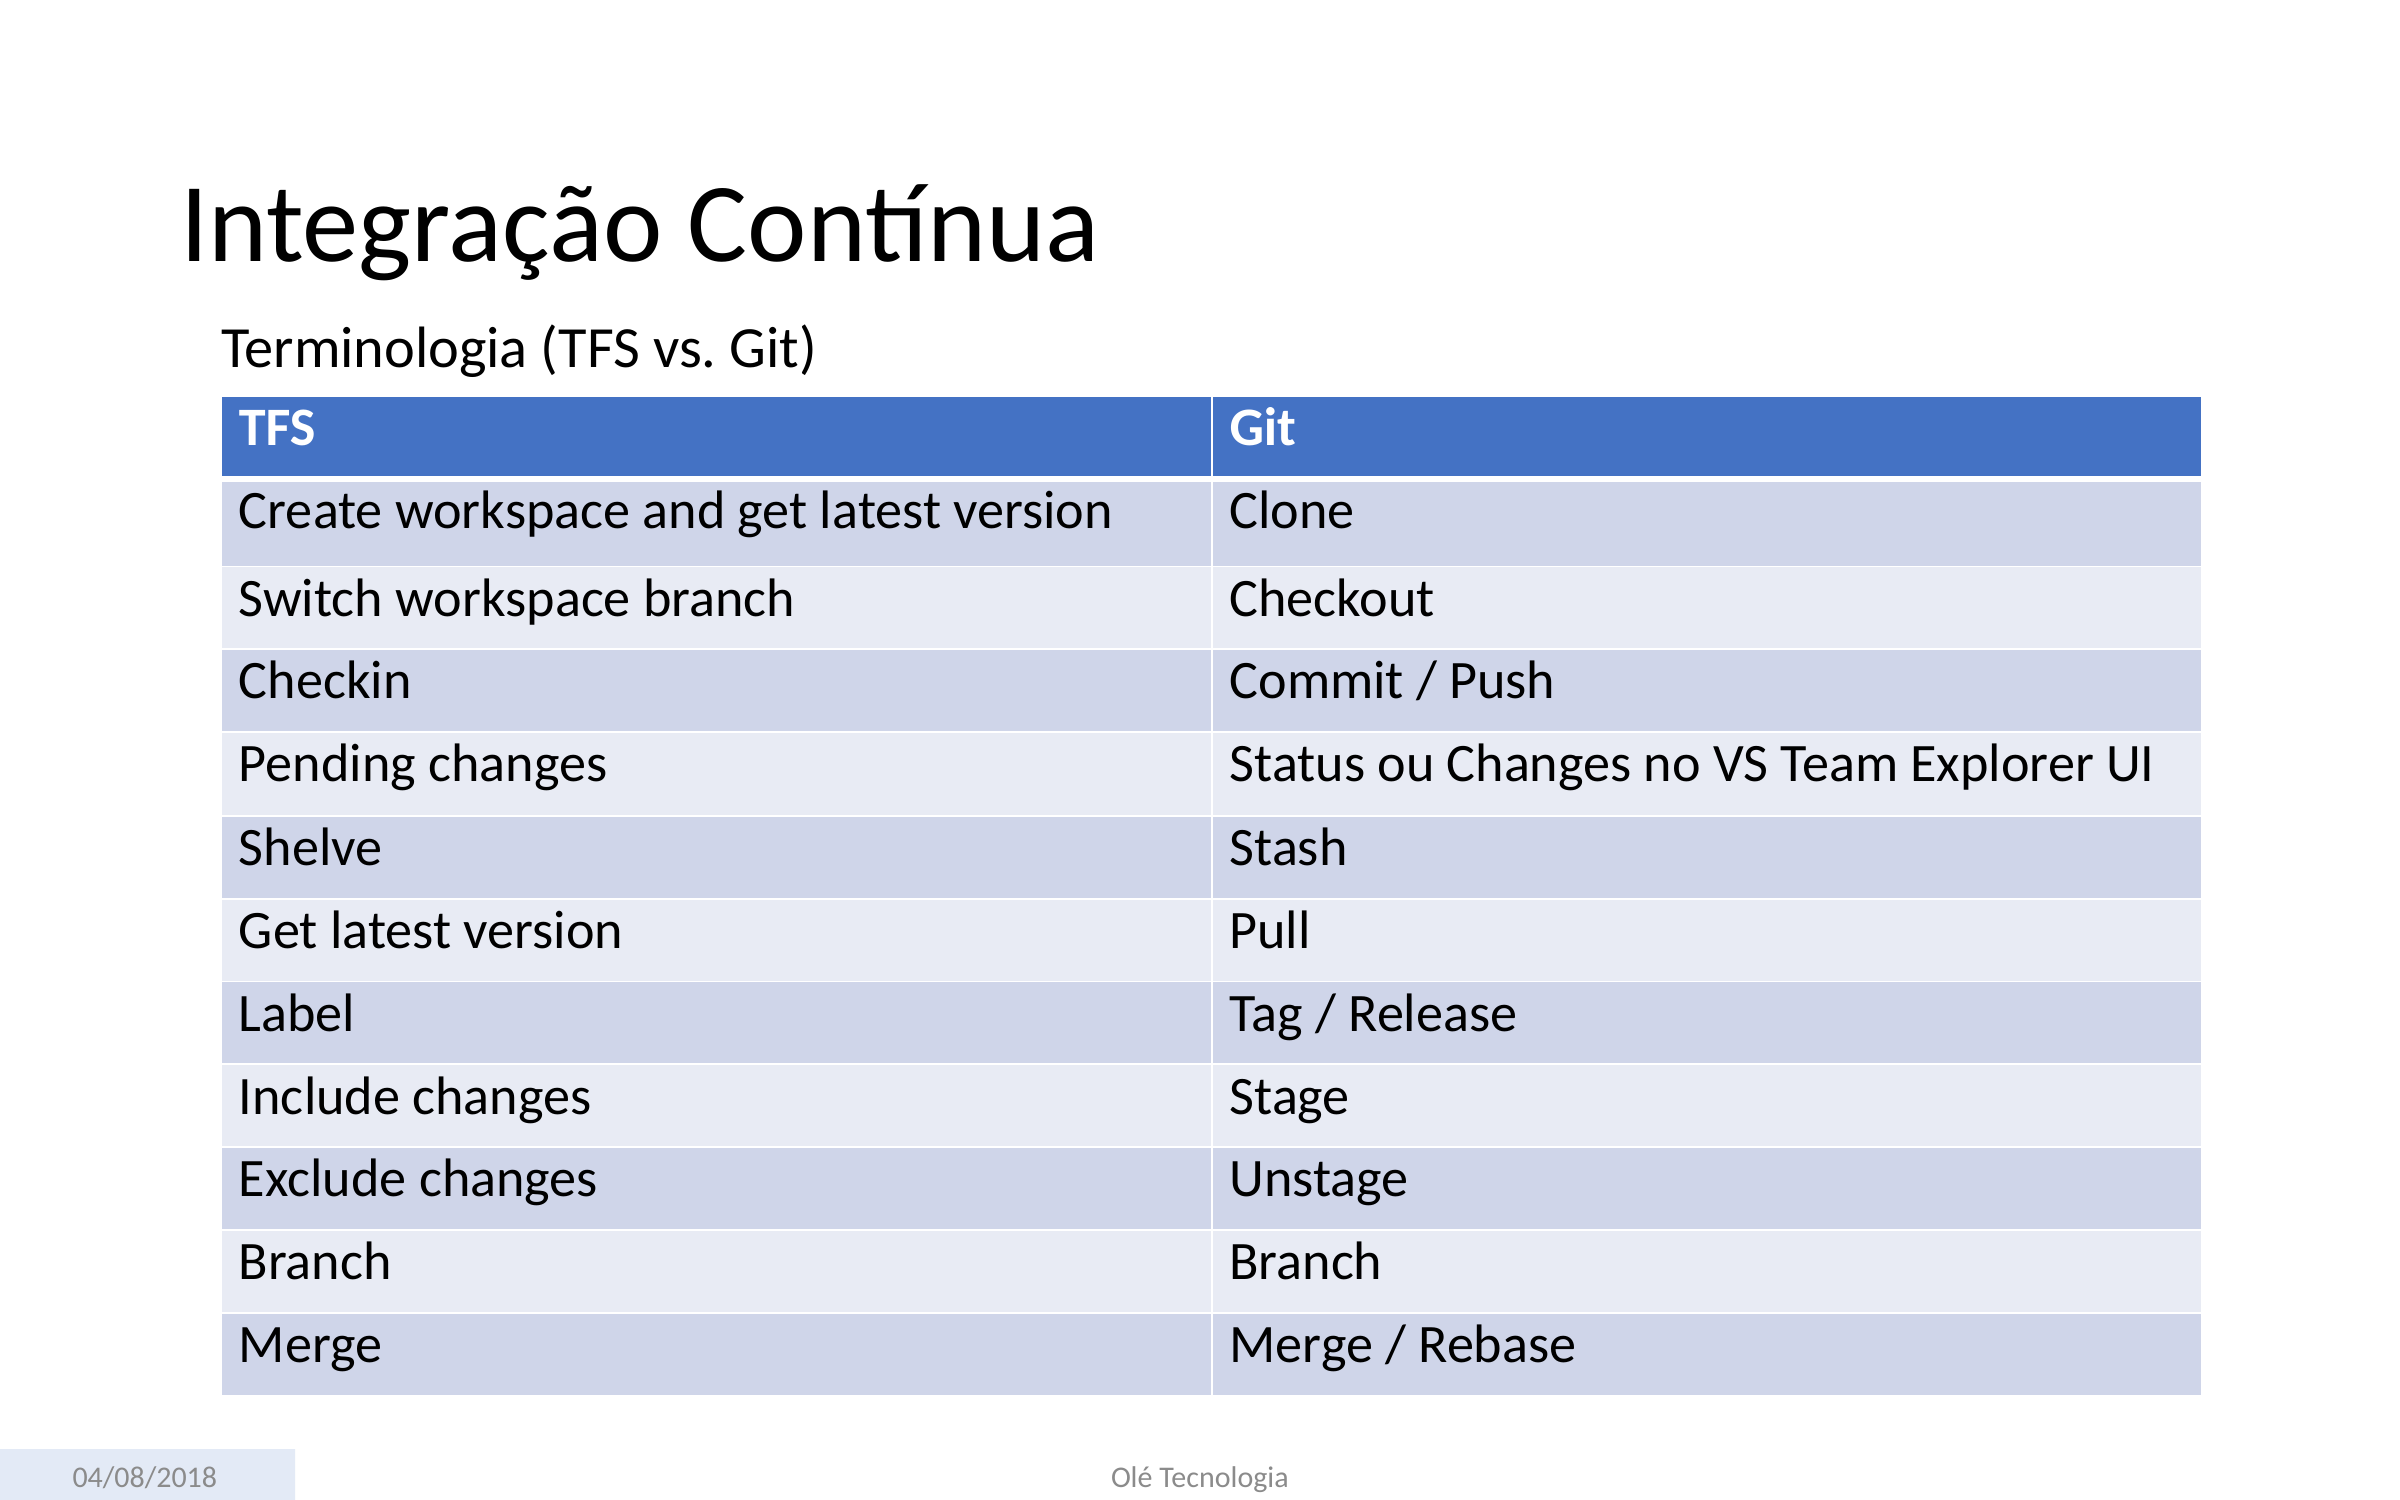

# Integração Contínua
Terminologia (TFS vs. Git)
| TFS | Git |
| --- | --- |
| Create workspace and get latest version | Clone |
| Switch workspace branch | Checkout |
| Checkin | Commit / Push |
| Pending changes | Status ou Changes no VS Team Explorer UI |
| Shelve | Stash |
| Get latest version | Pull |
| Label | Tag / Release |
| Include changes | Stage |
| Exclude changes | Unstage |
| Branch | Branch |
| Merge | Merge / Rebase |
04/08/2018
Olé Tecnologia